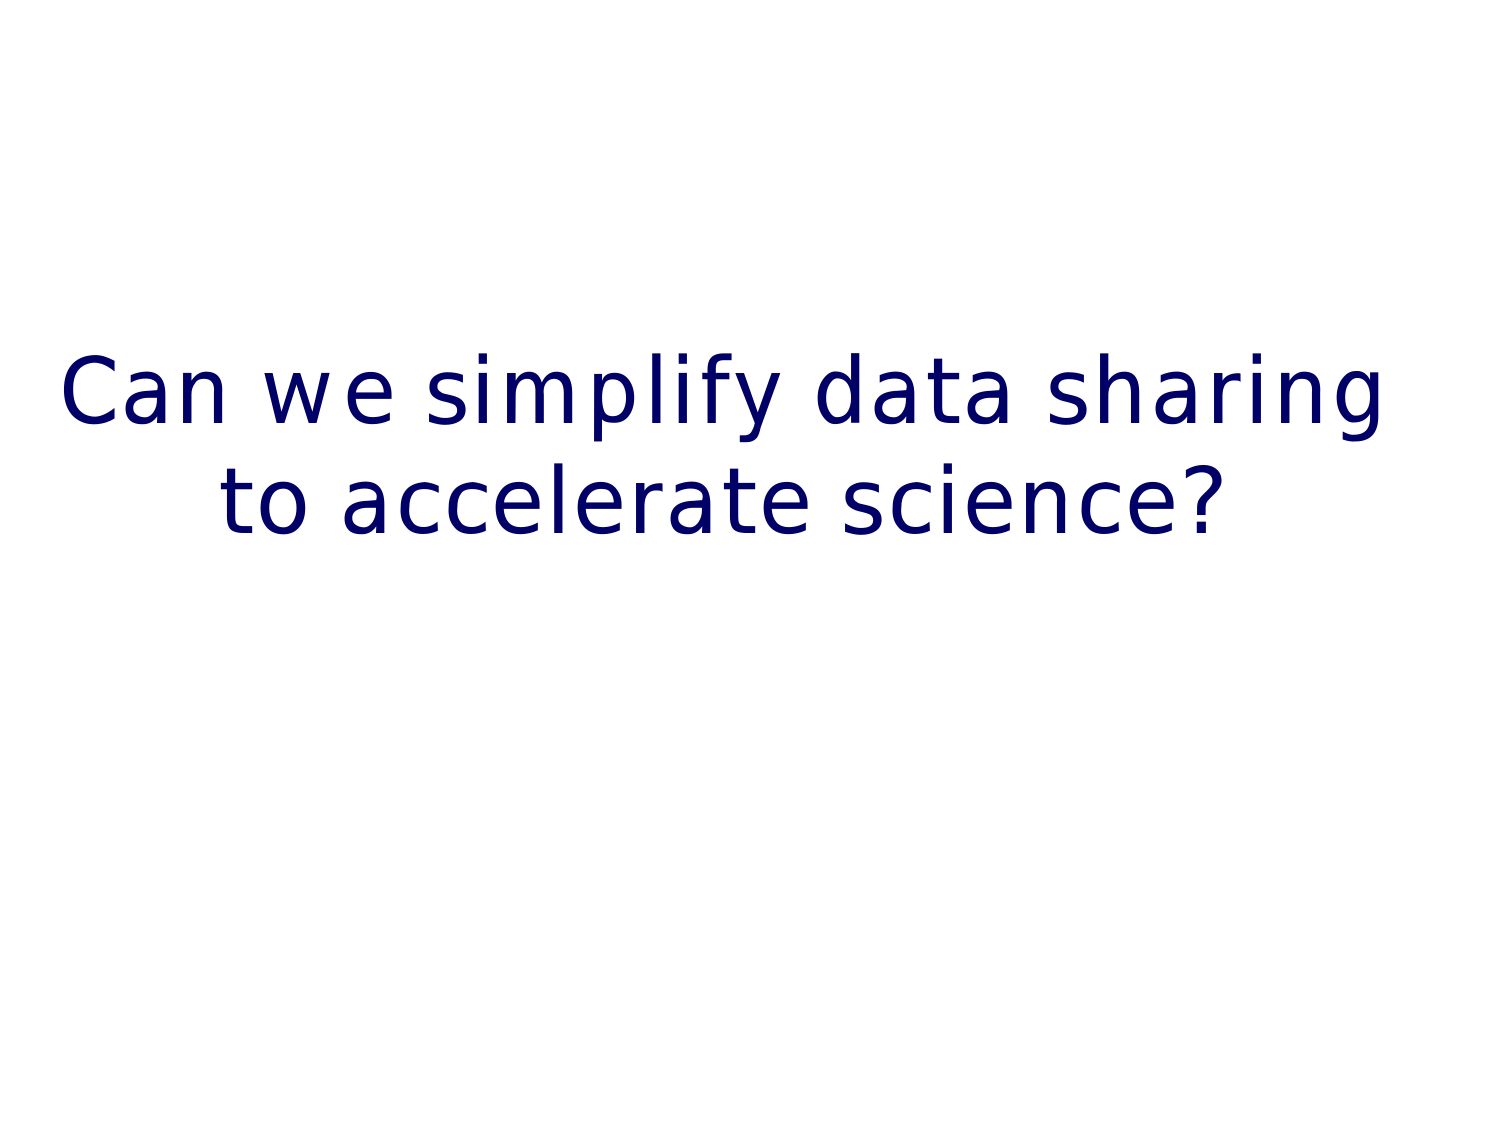

Can we simplify data sharing to accelerate science?